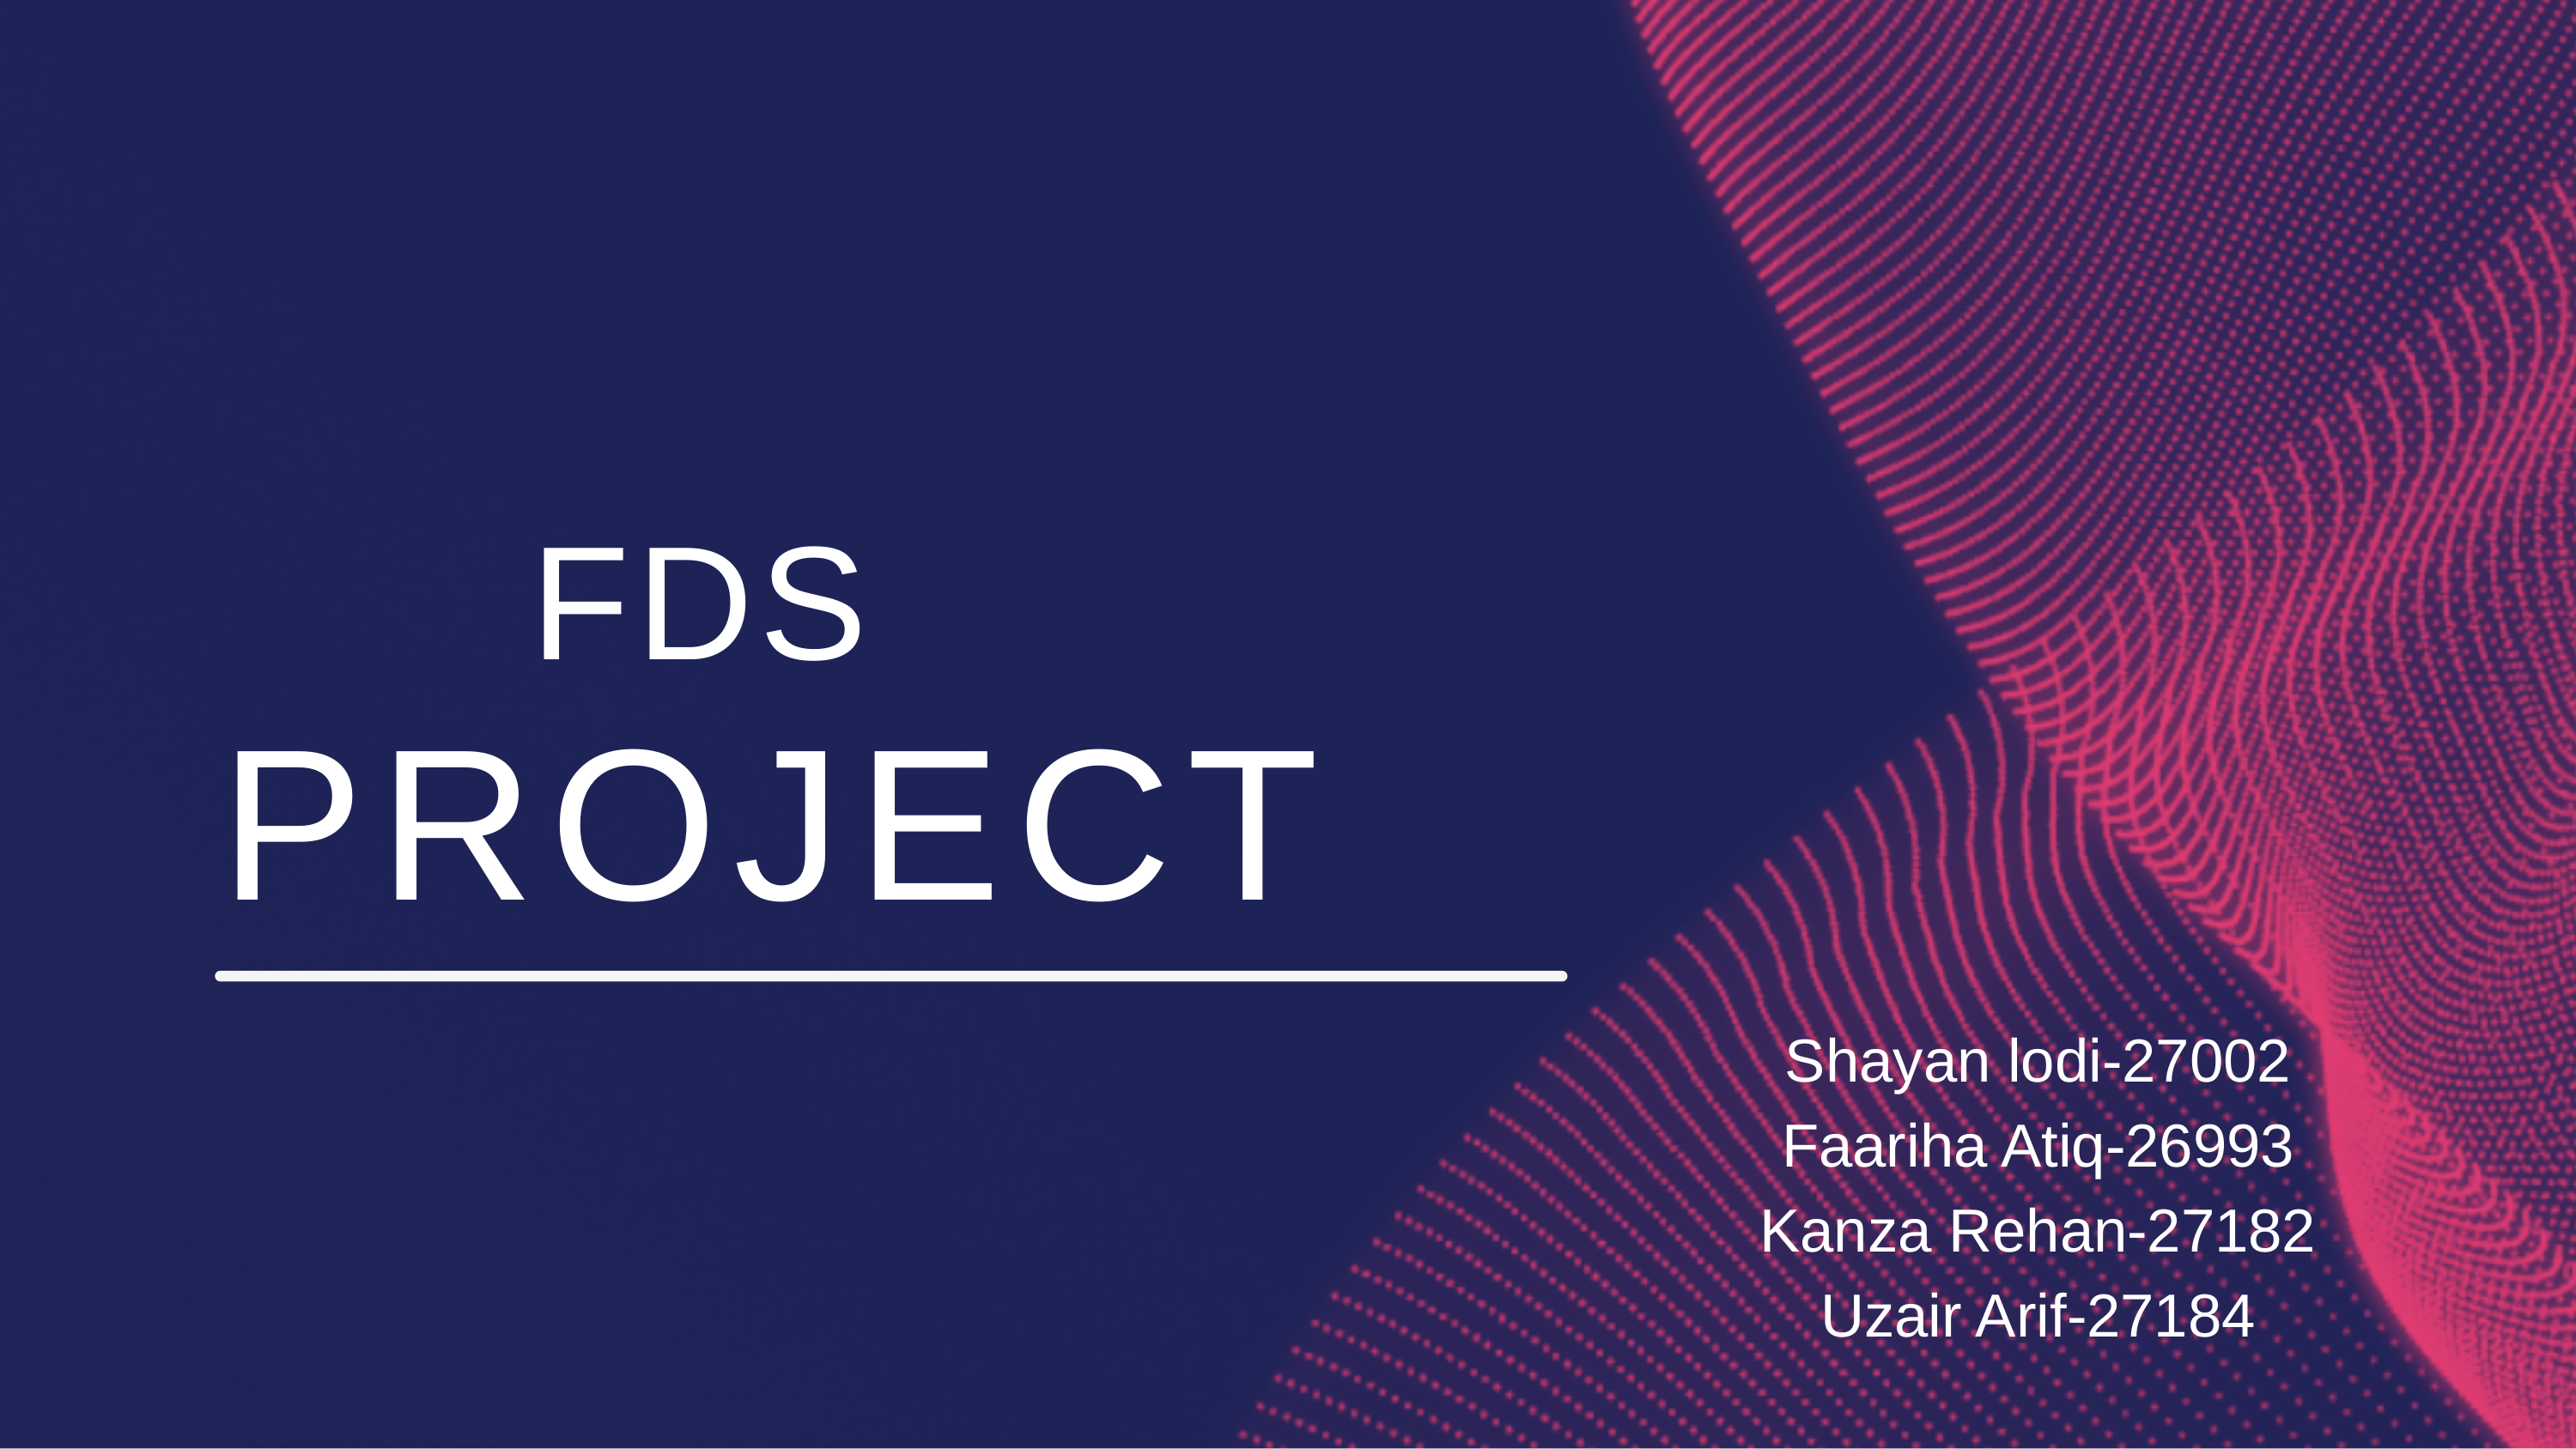

FDS
PROJECT

Shayan lodi-27002
Faariha Atiq-26993
Kanza Rehan-27182
Uzair Arif-27184